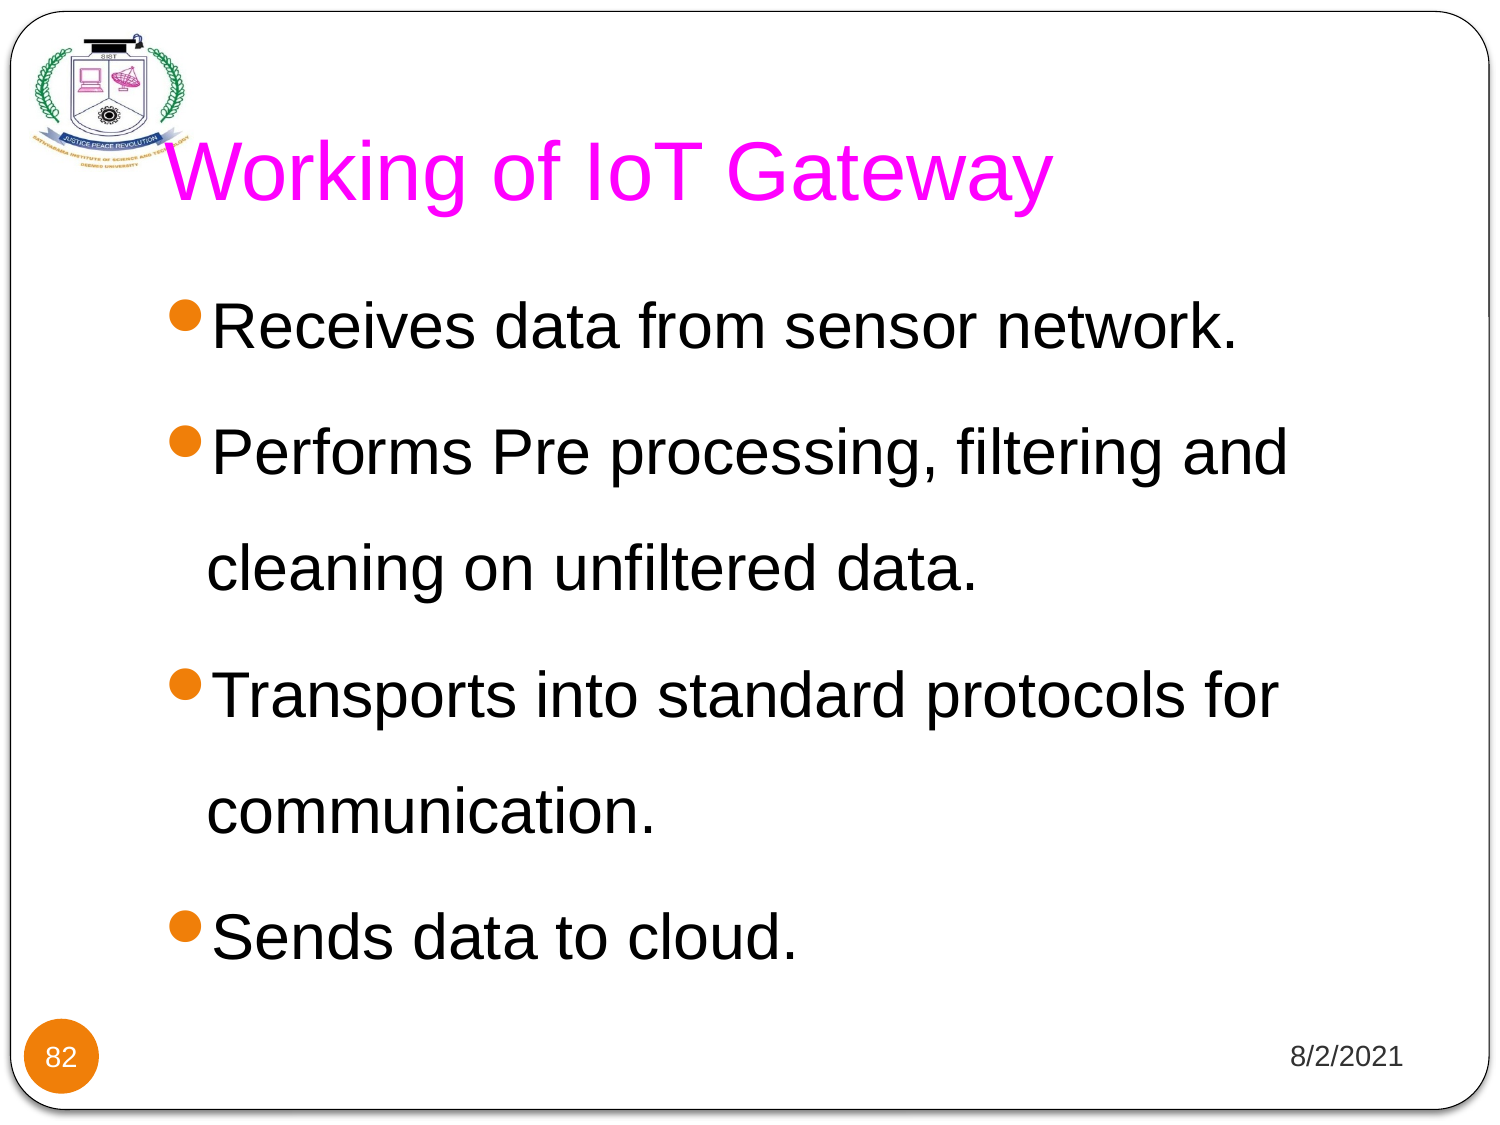

# Working of IoT Gateway
Receives data from sensor network.
Performs Pre processing, filtering and cleaning on unfiltered data.
Transports into standard protocols for communication.
Sends data to cloud.

8/2/2021
82